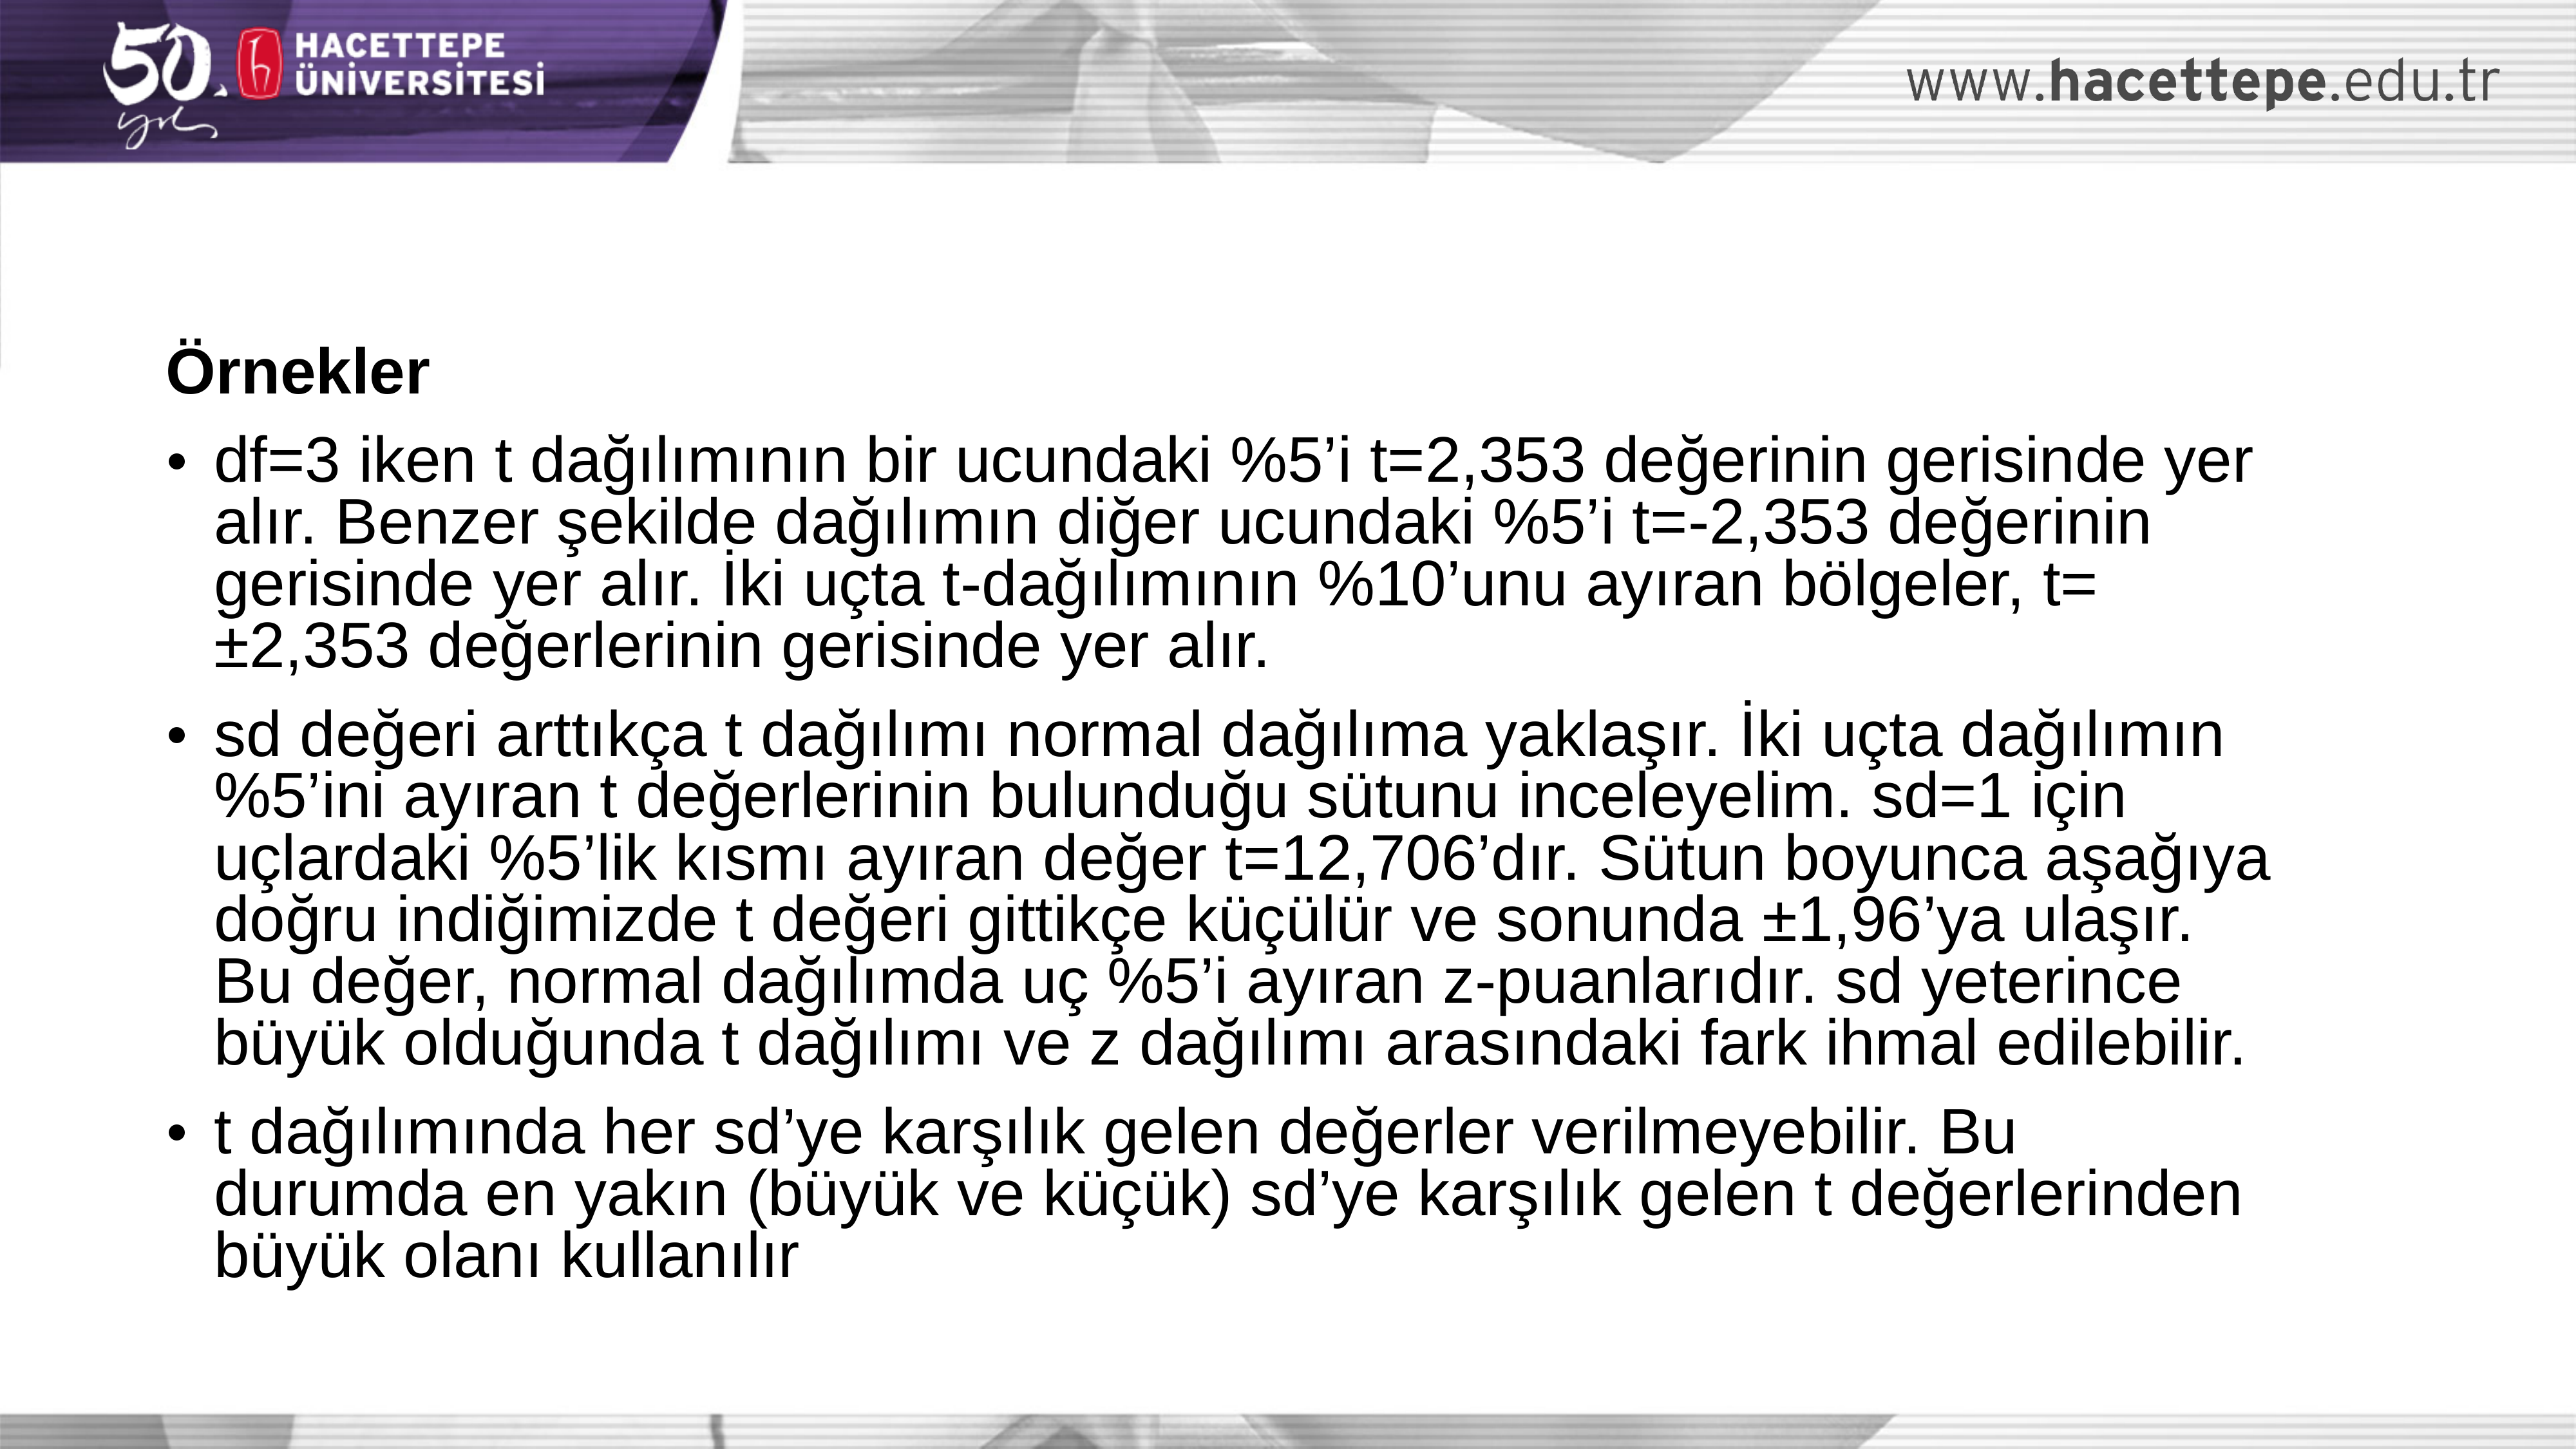

Örnekler
df=3 iken t dağılımının bir ucundaki %5’i t=2,353 değerinin gerisinde yer alır. Benzer şekilde dağılımın diğer ucundaki %5’i t=-2,353 değerinin gerisinde yer alır. İki uçta t-dağılımının %10’unu ayıran bölgeler, t= ±2,353 değerlerinin gerisinde yer alır.
sd değeri arttıkça t dağılımı normal dağılıma yaklaşır. İki uçta dağılımın %5’ini ayıran t değerlerinin bulunduğu sütunu inceleyelim. sd=1 için uçlardaki %5’lik kısmı ayıran değer t=12,706’dır. Sütun boyunca aşağıya doğru indiğimizde t değeri gittikçe küçülür ve sonunda ±1,96’ya ulaşır. Bu değer, normal dağılımda uç %5’i ayıran z-puanlarıdır. sd yeterince büyük olduğunda t dağılımı ve z dağılımı arasındaki fark ihmal edilebilir.
t dağılımında her sd’ye karşılık gelen değerler verilmeyebilir. Bu durumda en yakın (büyük ve küçük) sd’ye karşılık gelen t değerlerinden büyük olanı kullanılır